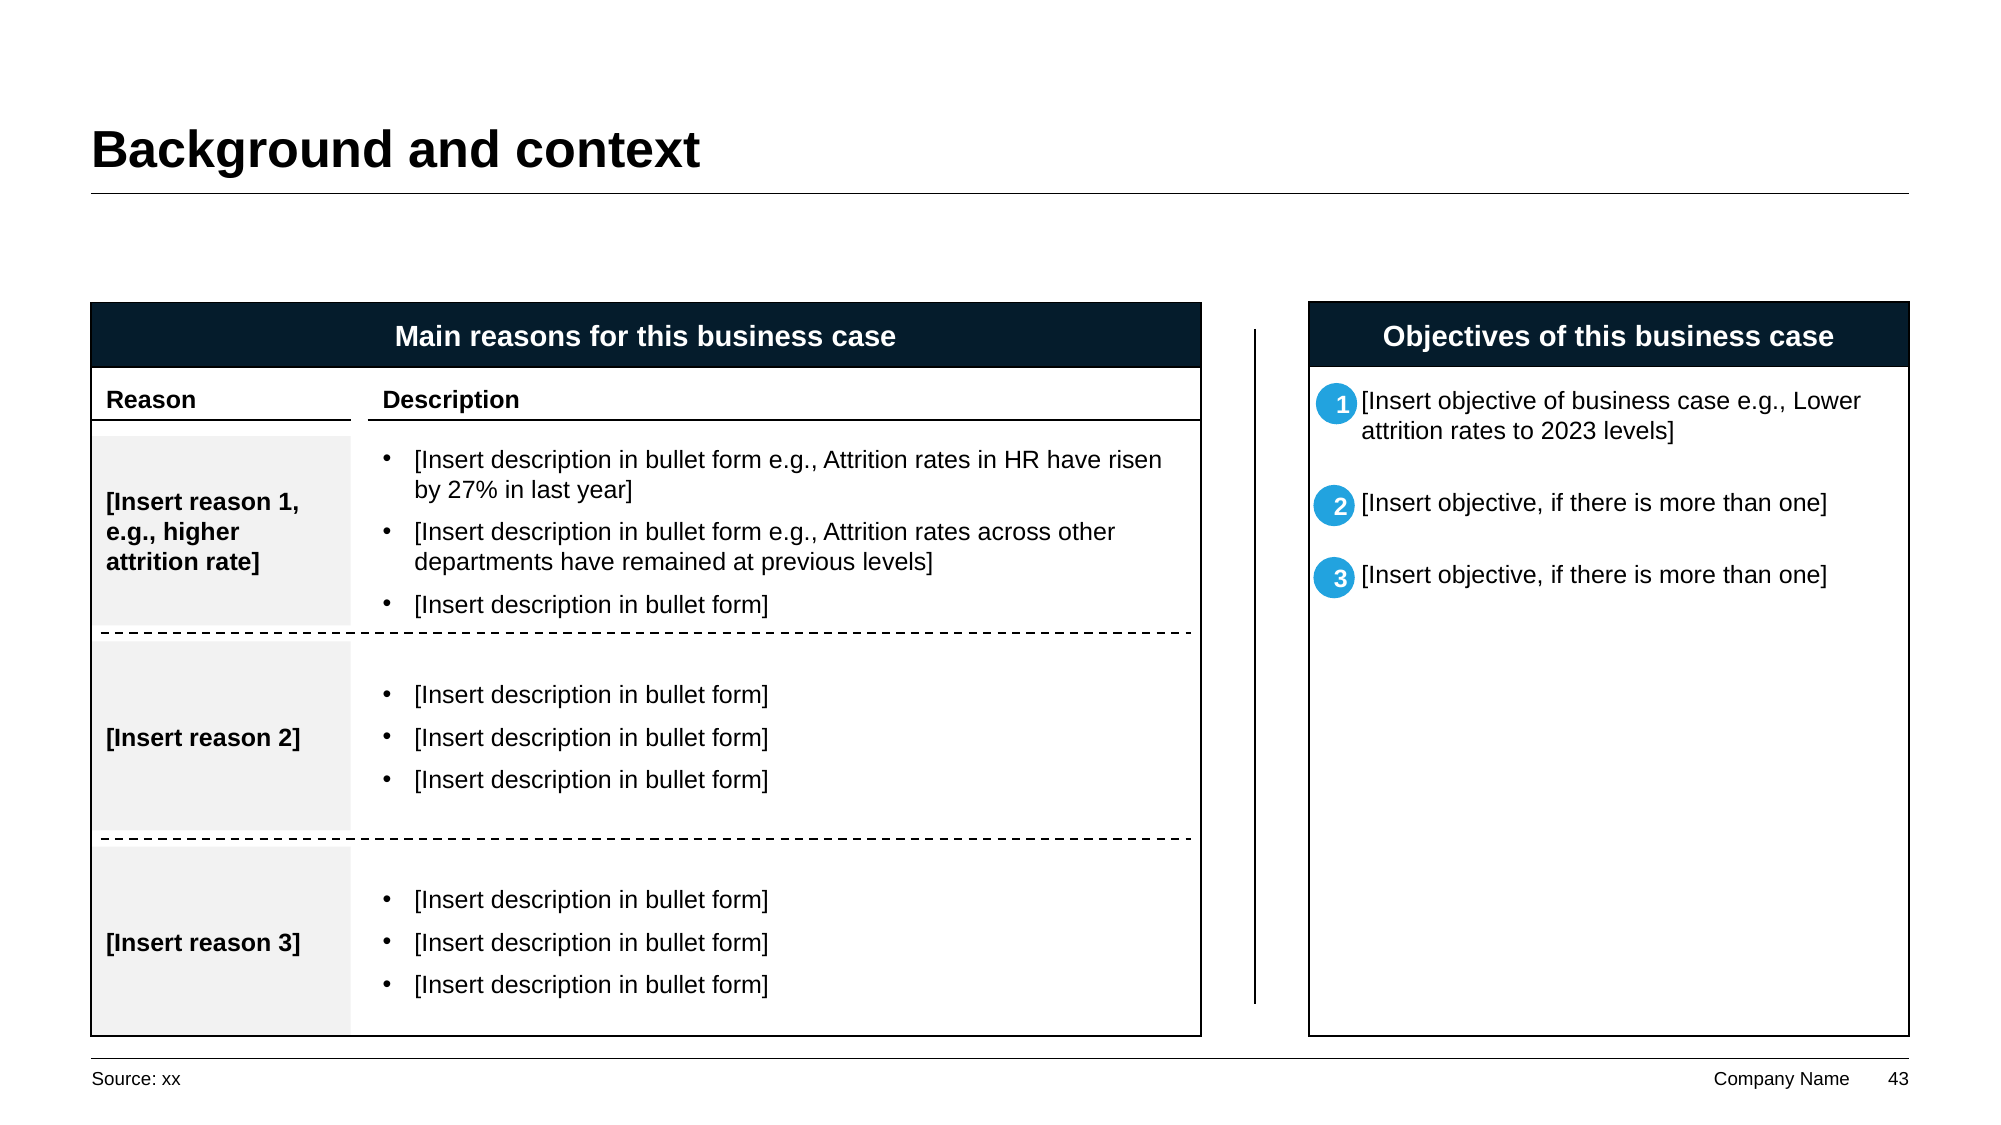

# Background and context
Objectives of this business case
Main reasons for this business case

[Insert objective of business case e.g., Lower attrition rates to 2023 levels]
[Insert objective, if there is more than one]
[Insert objective, if there is more than one]
Description
Reason
1
[Insert reason 1, e.g., higher attrition rate]
[Insert description in bullet form e.g., Attrition rates in HR have risen by 27% in last year]
[Insert description in bullet form e.g., Attrition rates across other departments have remained at previous levels]
[Insert description in bullet form]
2
3
[Insert reason 2]
[Insert description in bullet form]
[Insert description in bullet form]
[Insert description in bullet form]
[Insert reason 3]
[Insert description in bullet form]
[Insert description in bullet form]
[Insert description in bullet form]
Source: xx